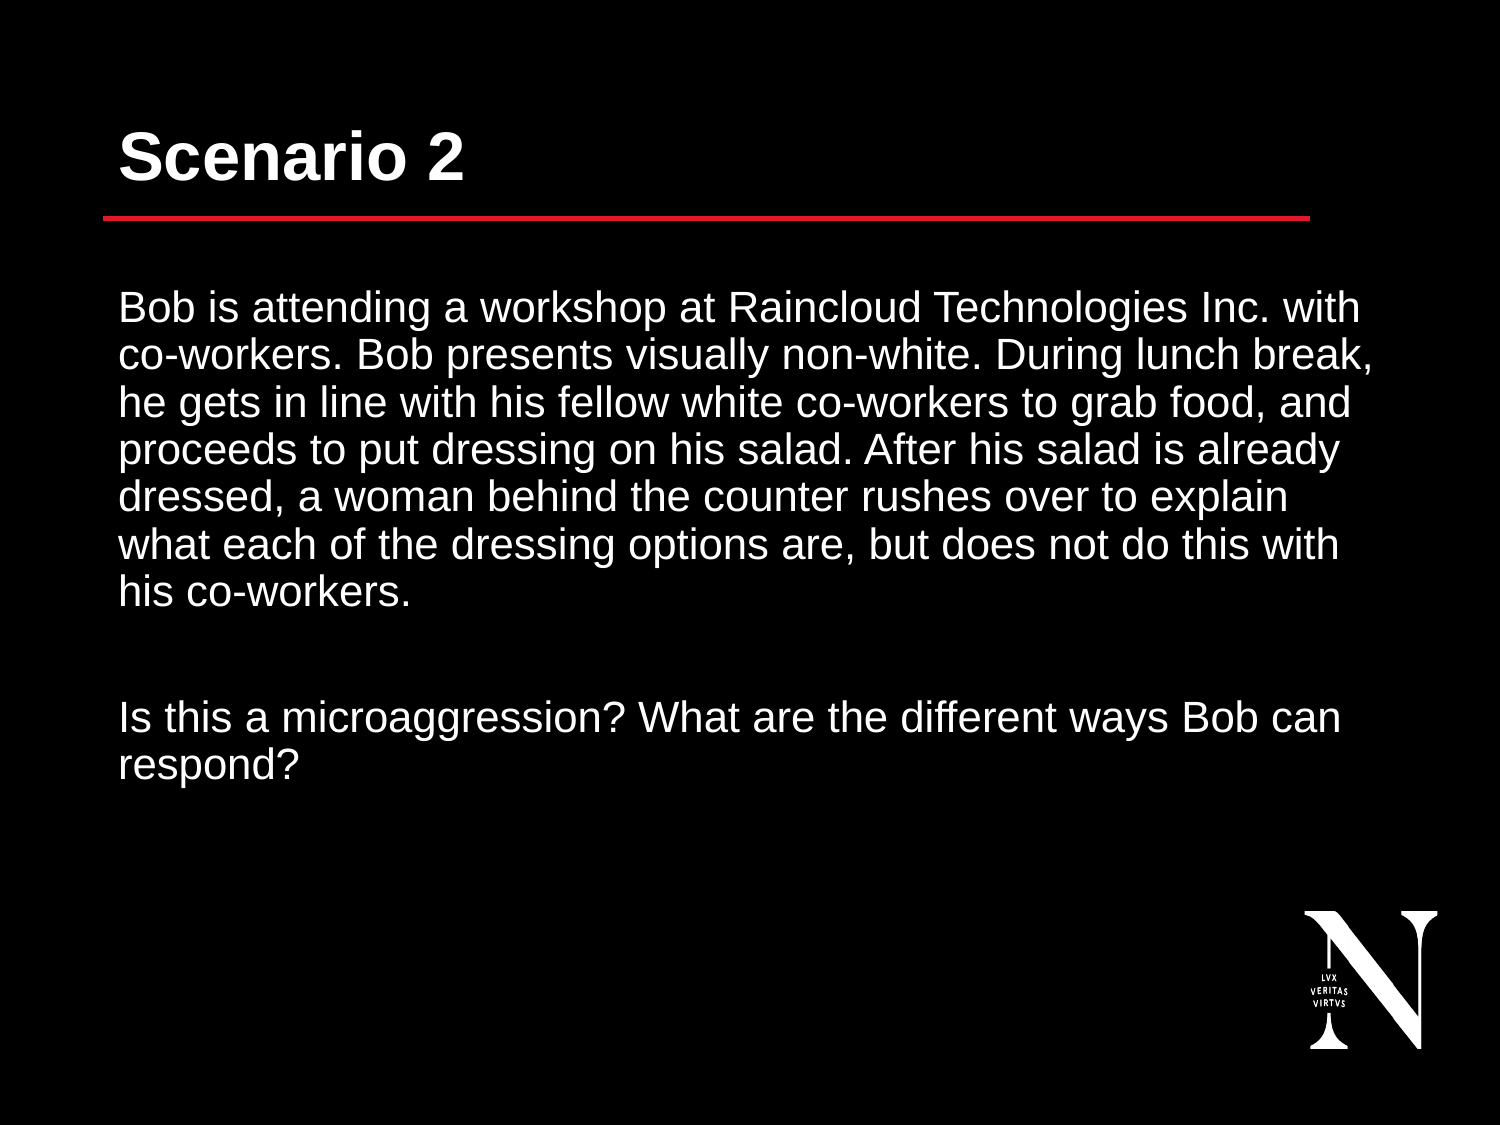

# Scenario 2
Bob is attending a workshop at Raincloud Technologies Inc. with co-workers. Bob presents visually non-white. During lunch break, he gets in line with his fellow white co-workers to grab food, and proceeds to put dressing on his salad. After his salad is already dressed, a woman behind the counter rushes over to explain what each of the dressing options are, but does not do this with his co-workers.

Is this a microaggression? What are the different ways Bob can respond?